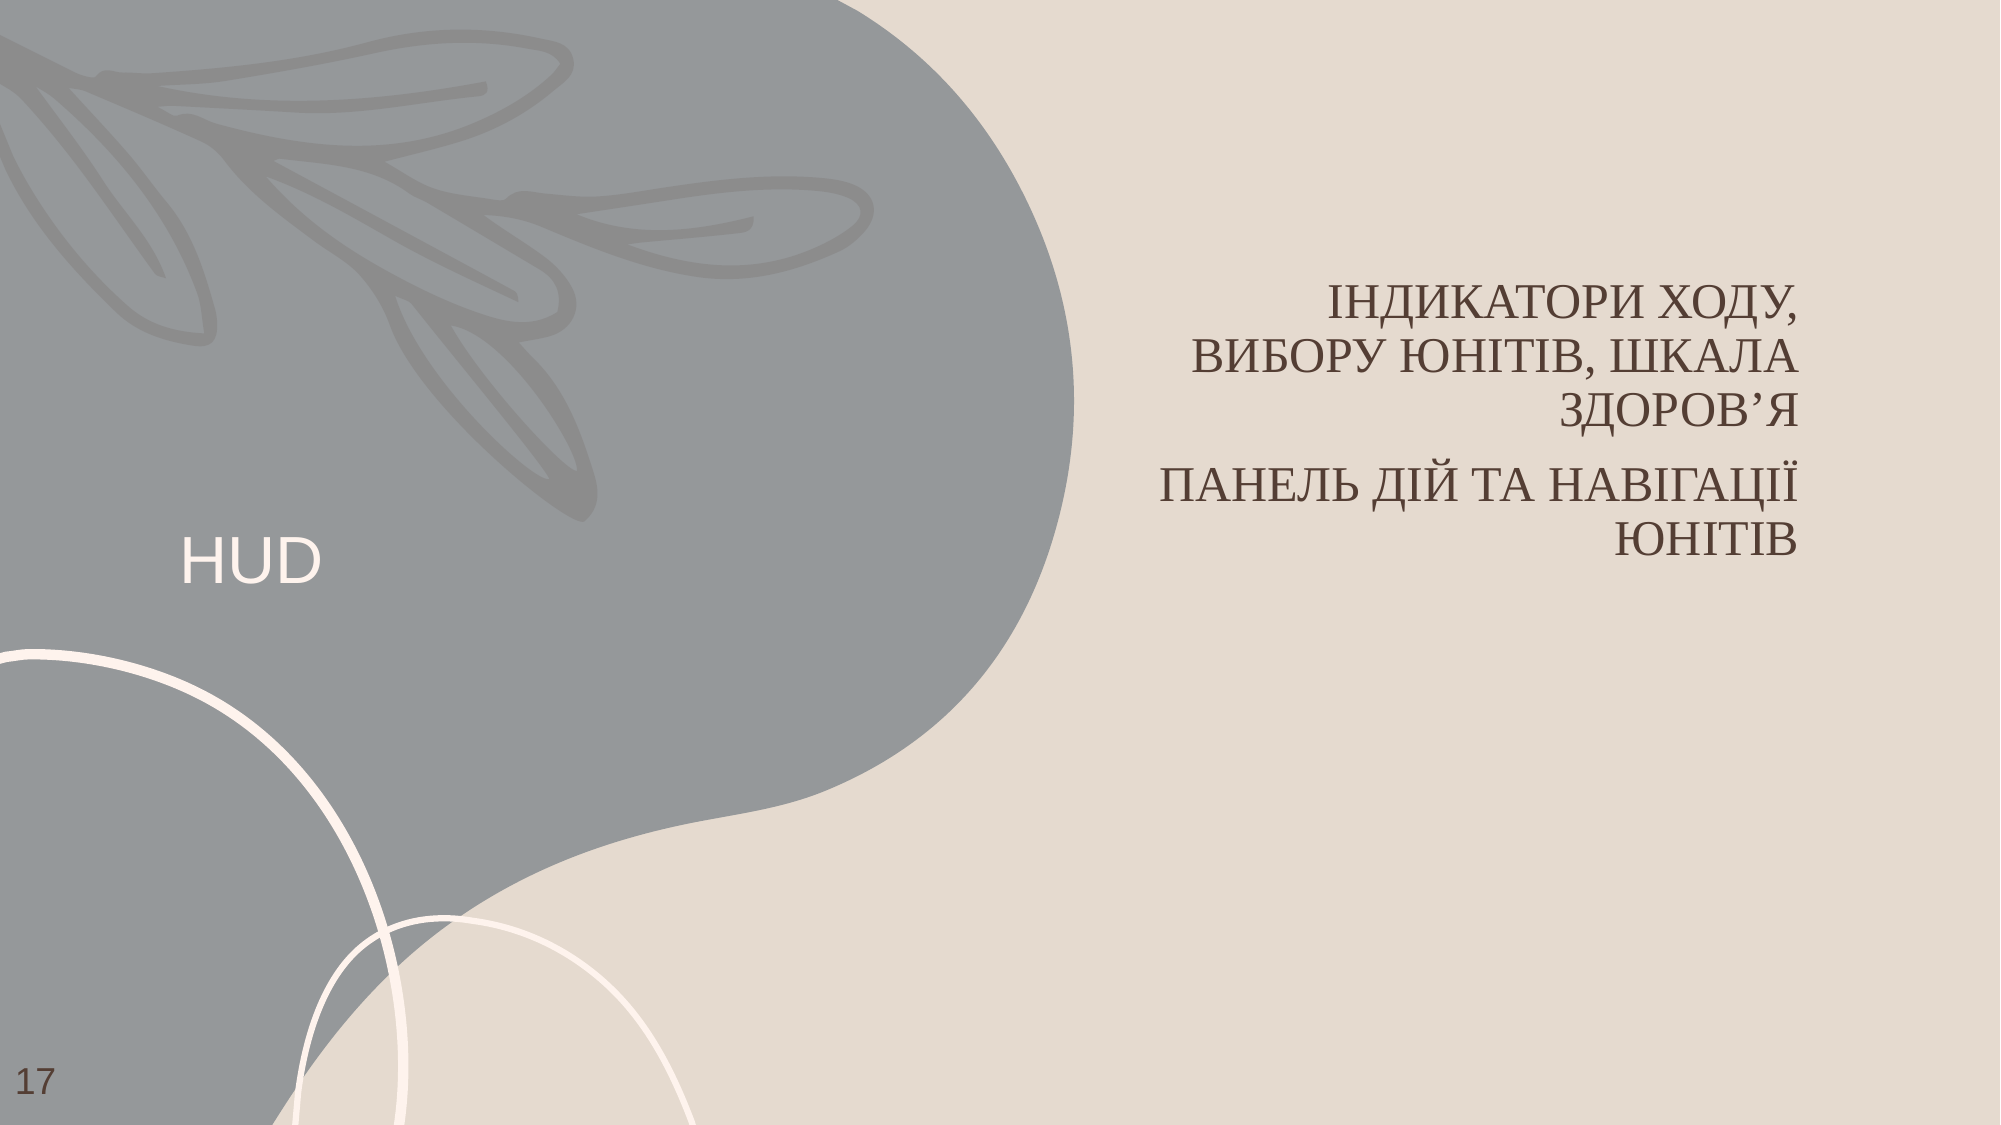

# HUD

Індикатори ходу, вибору юнітів, шкала здоров’я
Панель дій та Навігації юнітів
17